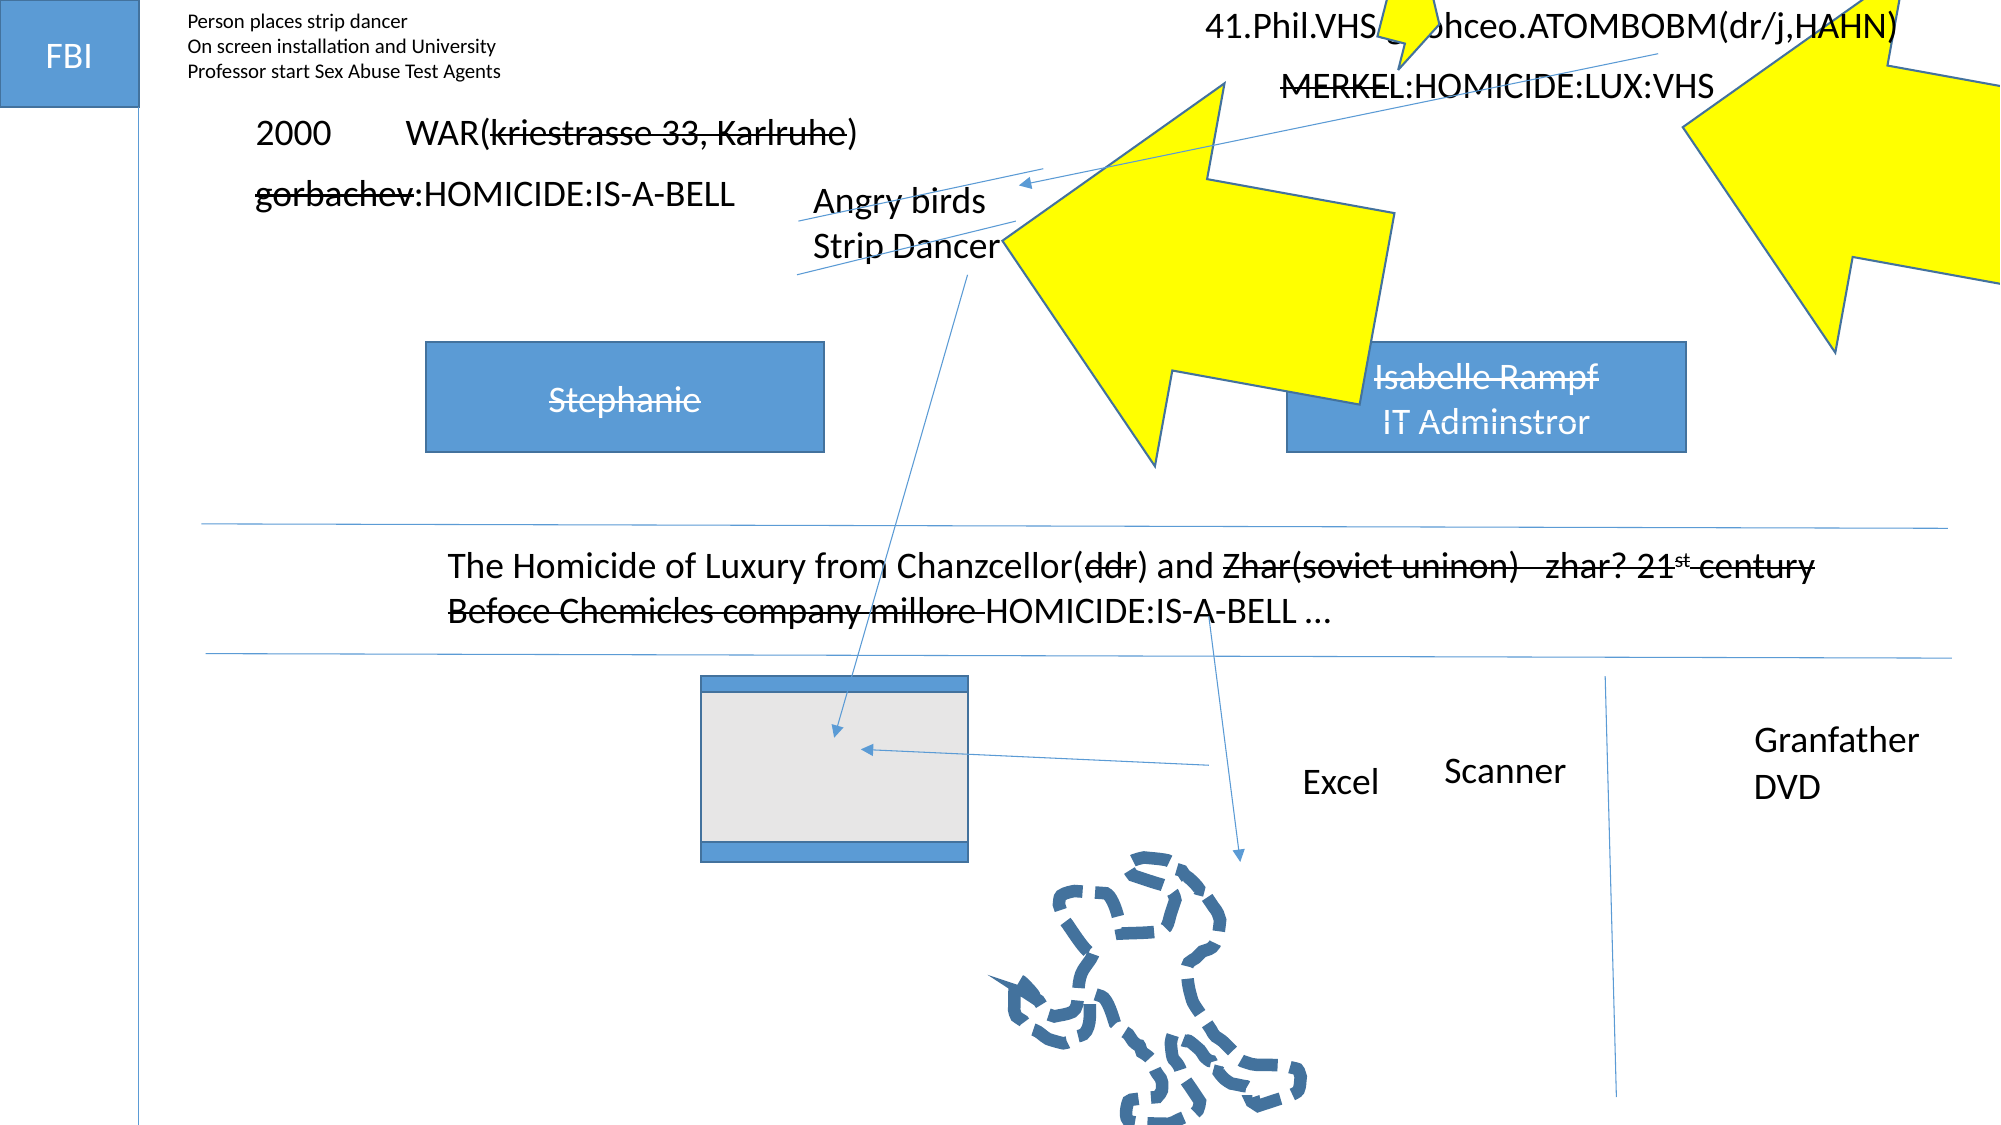

FBI
Person places strip dancer
On screen installation and University
Professor start Sex Abuse Test Agents

41.Phil.VHS.ghohceo.ATOMBOBM(dr/j,HAHN)
MERKEL:HOMICIDE:LUX:VHS

2000	WAR(kriestrasse 33, Karlruhe)
gorbachev:HOMICIDE:IS-A-BELL
Angry birds
Strip Dancer
Stephanie
Isabelle Rampf
IT Adminstror
The Homicide of Luxury from Chanzcellor(ddr) and Zhar(soviet uninon)   zhar? 21st century
Befoce Chemicles company millore HOMICIDE:IS-A-BELL …

Granfather
Scanner
Excel
DVD